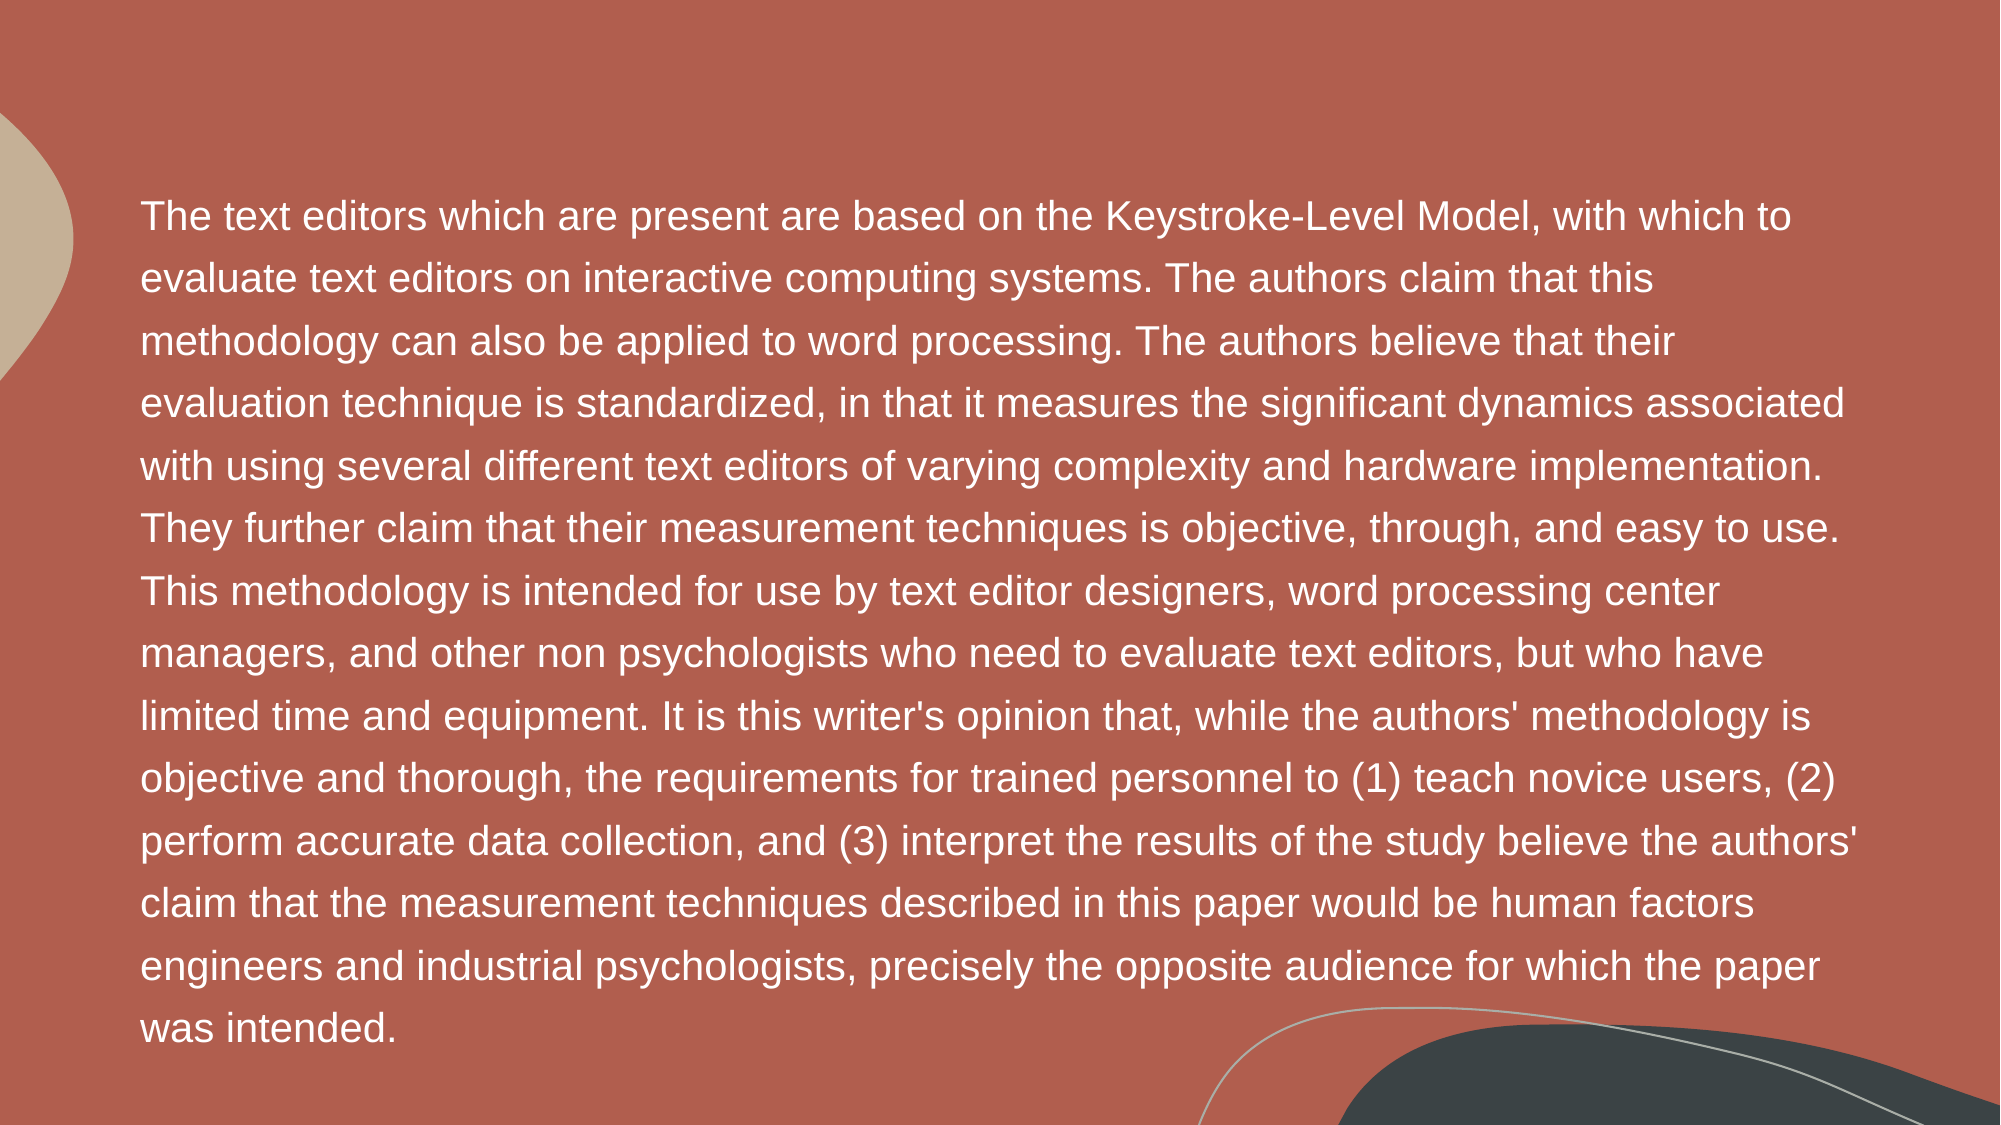

The text editors which are present are based on the Keystroke-Level Model, with which to evaluate text editors on interactive computing systems. The authors claim that this methodology can also be applied to word processing. The authors believe that their evaluation technique is standardized, in that it measures the significant dynamics associated with using several different text editors of varying complexity and hardware implementation. They further claim that their measurement techniques is objective, through, and easy to use. This methodology is intended for use by text editor designers, word processing center managers, and other non psychologists who need to evaluate text editors, but who have limited time and equipment. It is this writer's opinion that, while the authors' methodology is objective and thorough, the requirements for trained personnel to (1) teach novice users, (2) perform accurate data collection, and (3) interpret the results of the study believe the authors' claim that the measurement techniques described in this paper would be human factors engineers and industrial psychologists, precisely the opposite audience for which the paper was intended.